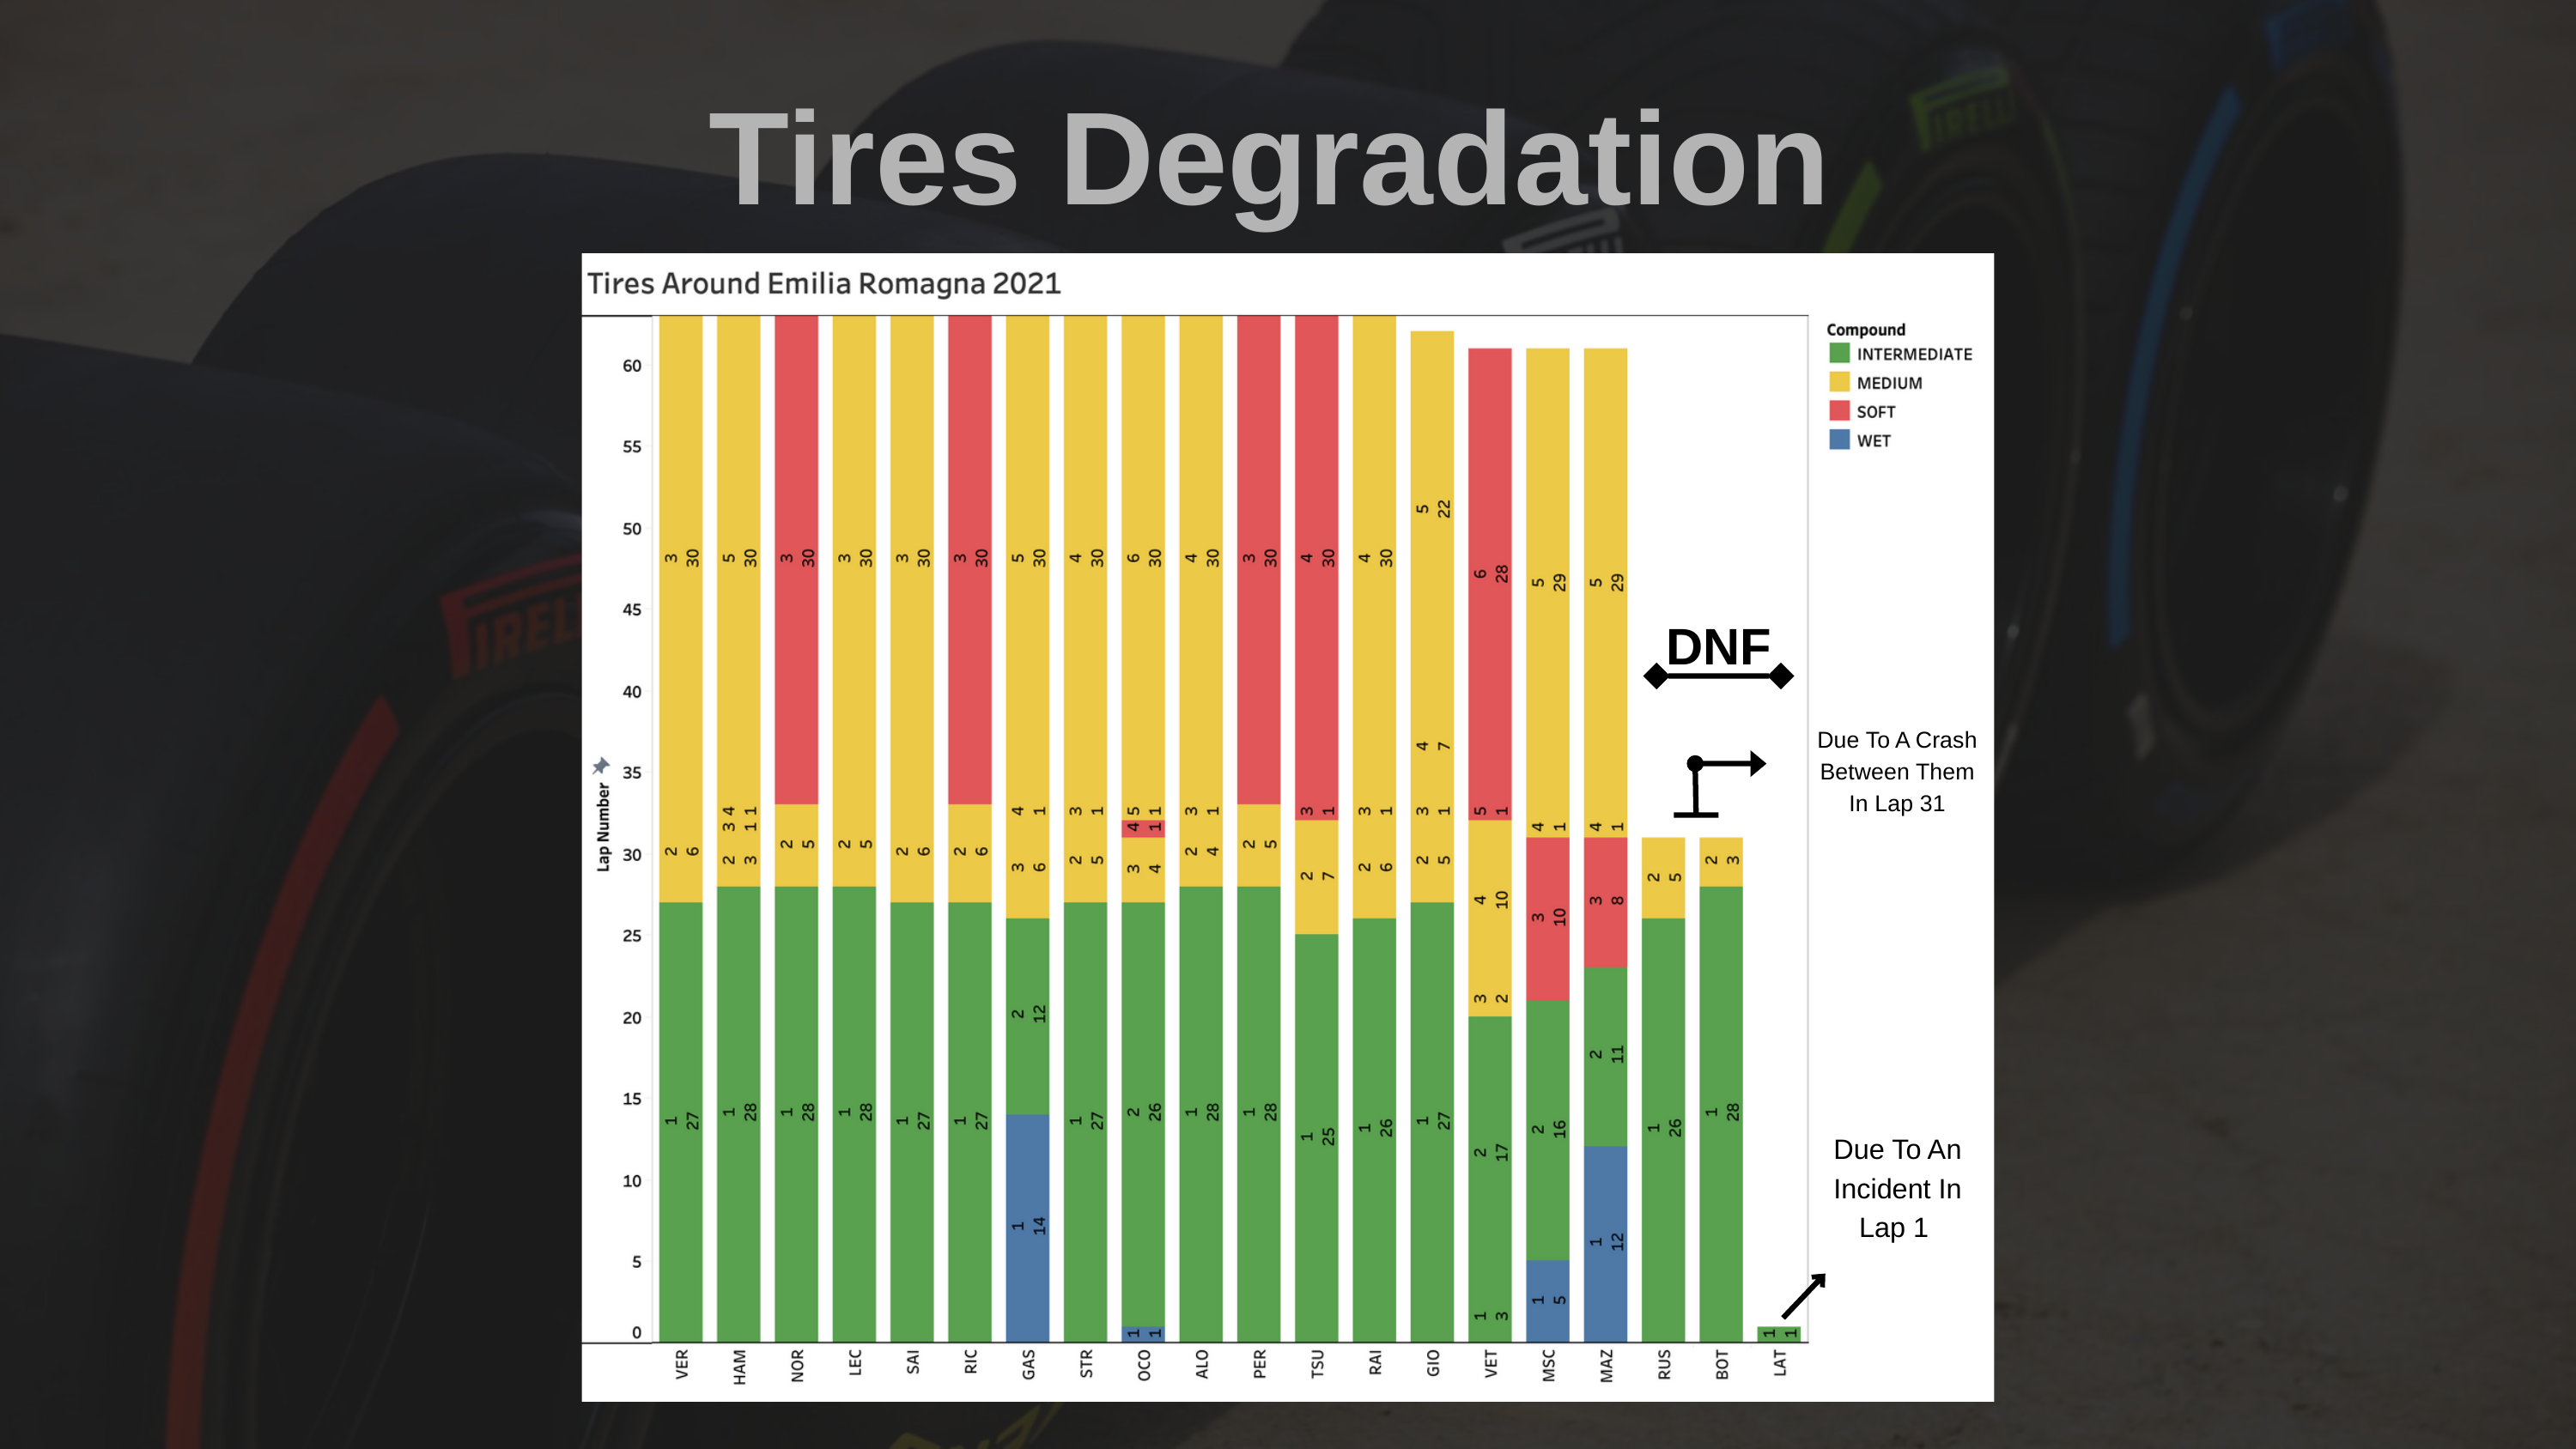

Tires Degradation

DNF

Due To A Crash Between Them In Lap 31

Due To An Incident In Lap 1